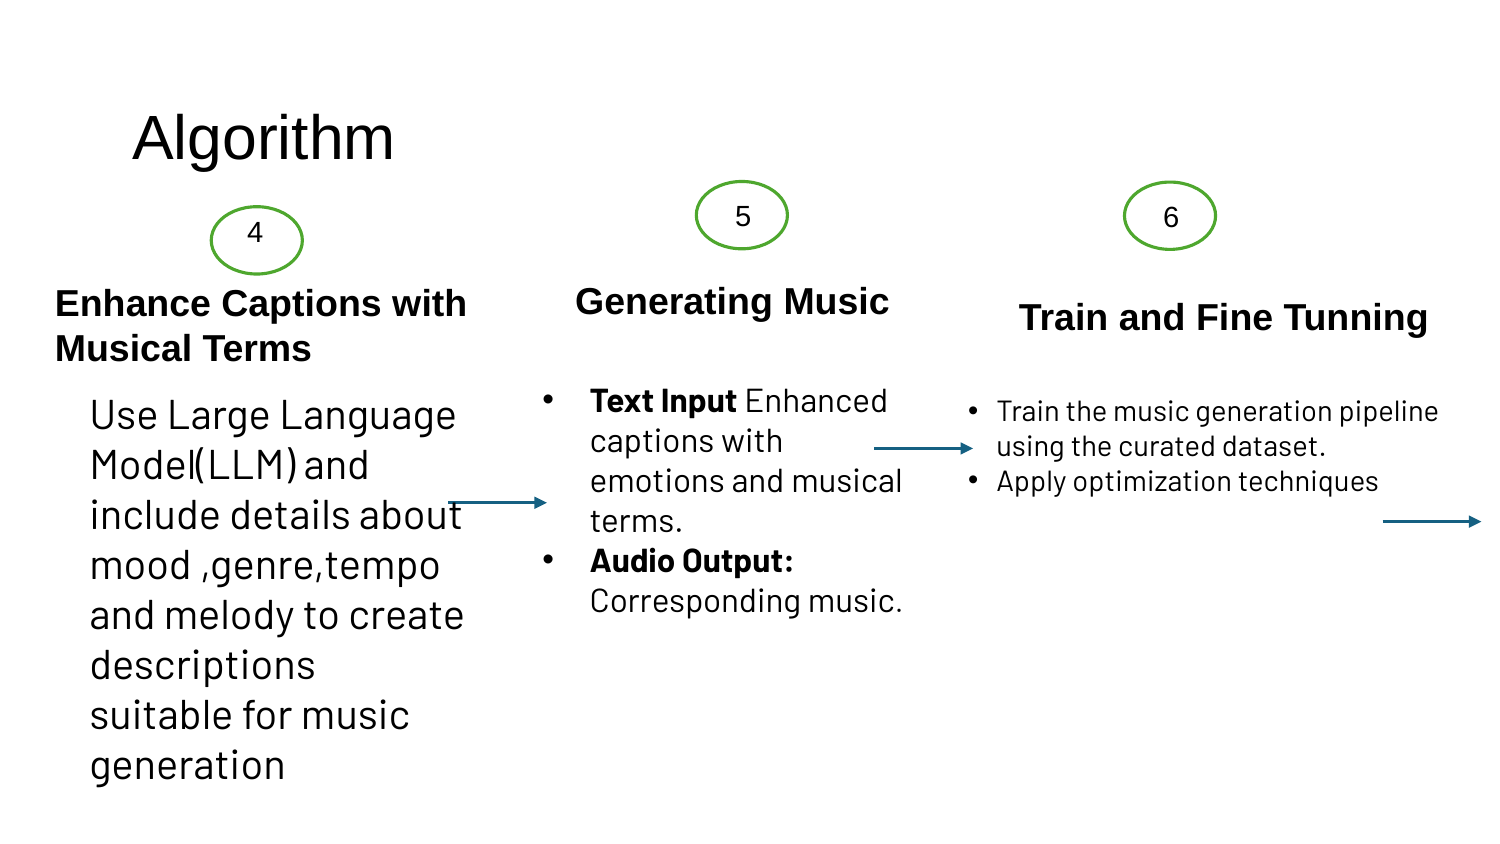

# Algorithm

5
6
4

Generating Music
Train and Fine Tunning
Enhance Captions with Musical Terms
Text Input Enhanced captions with emotions and musical terms.
Audio Output: Corresponding music.
Use Large Language Model(LLM) and include details about mood ,genre,tempo and melody to create descriptions suitable for music generation
Train the music generation pipeline using the curated dataset.
Apply optimization techniques